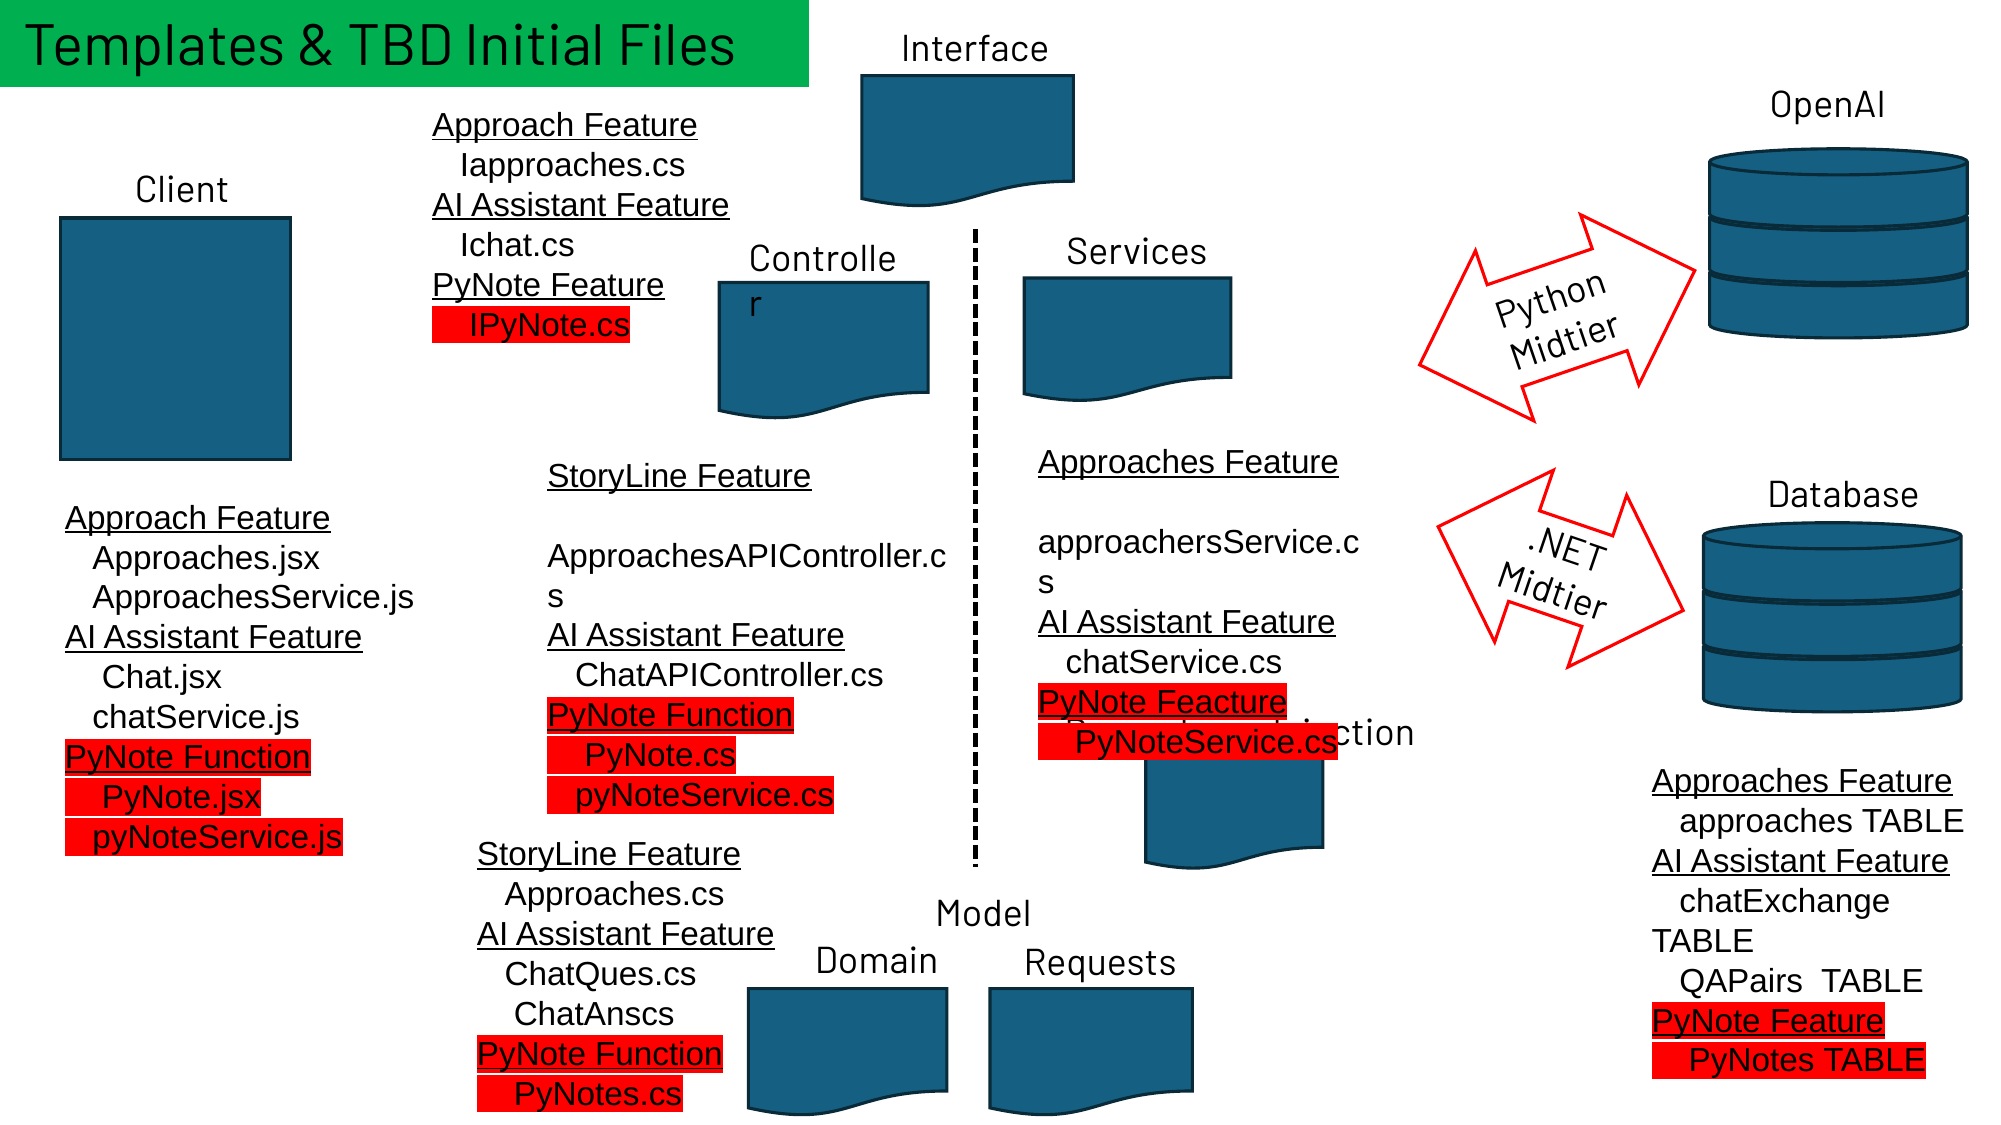

# Templates & TBD Initial Files
Interface
OpenAI

Approach Feature
   Iapproaches.cs
AI Assistant Feature
   Ichat.cs
PyNote Feature
    IPyNote.cs

Client

Services
Controller
Python
Midtier

Approaches Feature
   approachersService.cs
AI Assistant Feature
   chatService.cs
PyNote Feacture
    PyNoteService.cs
StoryLine Feature
   ApproachesAPIController.cs
AI Assistant Feature
   ChatAPIController.cs
PyNote Function
    PyNote.cs
   pyNoteService.cs

Database
.NET
Midtier
Approach Feature
   Approaches.jsx
   ApproachesService.js
AI Assistant Feature
    Chat.jsx
   chatService.js
PyNote Function
    PyNote.jsx
   pyNoteService.js

Dependency Injection
Approaches Feature
   approaches TABLE
AI Assistant Feature
   chatExchange  TABLE
   QAPairs  TABLE
PyNote Feature
    PyNotes TABLE

StoryLine Feature
   Approaches.cs
AI Assistant Feature
   ChatQues.cs
    ChatAnscs
PyNote Function
    PyNotes.cs

Model
Domain
Requests